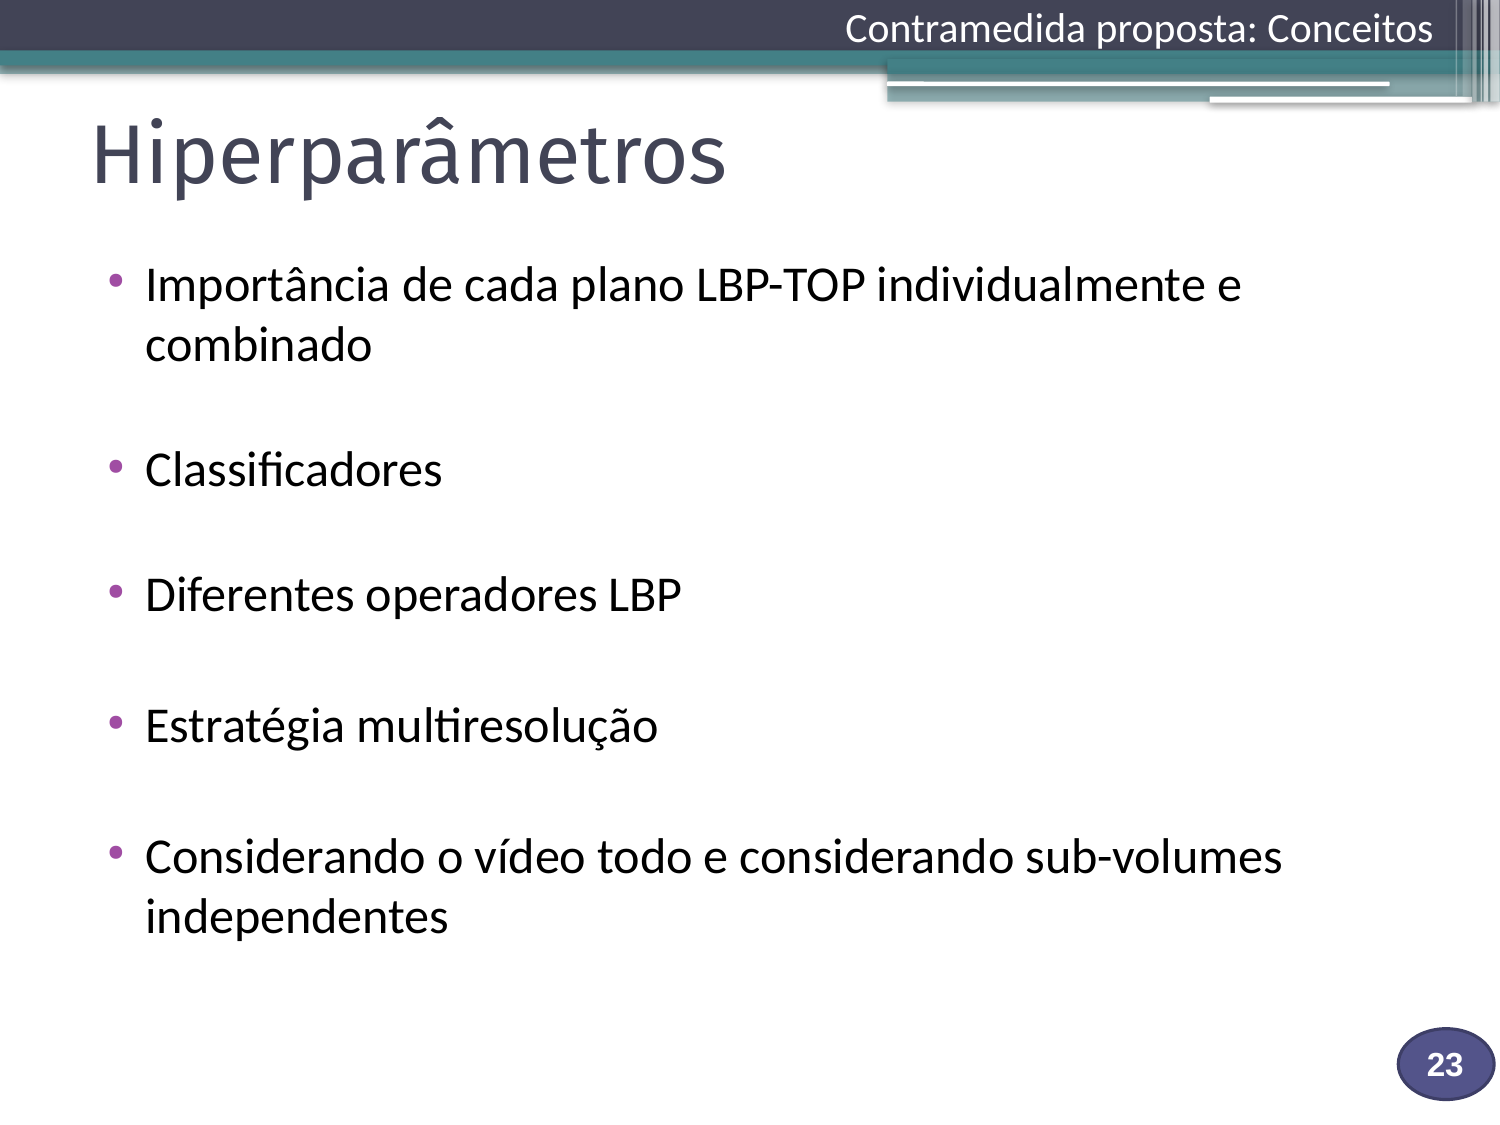

Contramedida proposta: Conceitos
# Hiperparâmetros
Importância de cada plano LBP-TOP individualmente e combinado
Classificadores
Diferentes operadores LBP

Estratégia multiresolução

Considerando o vídeo todo e considerando sub-volumes independentes